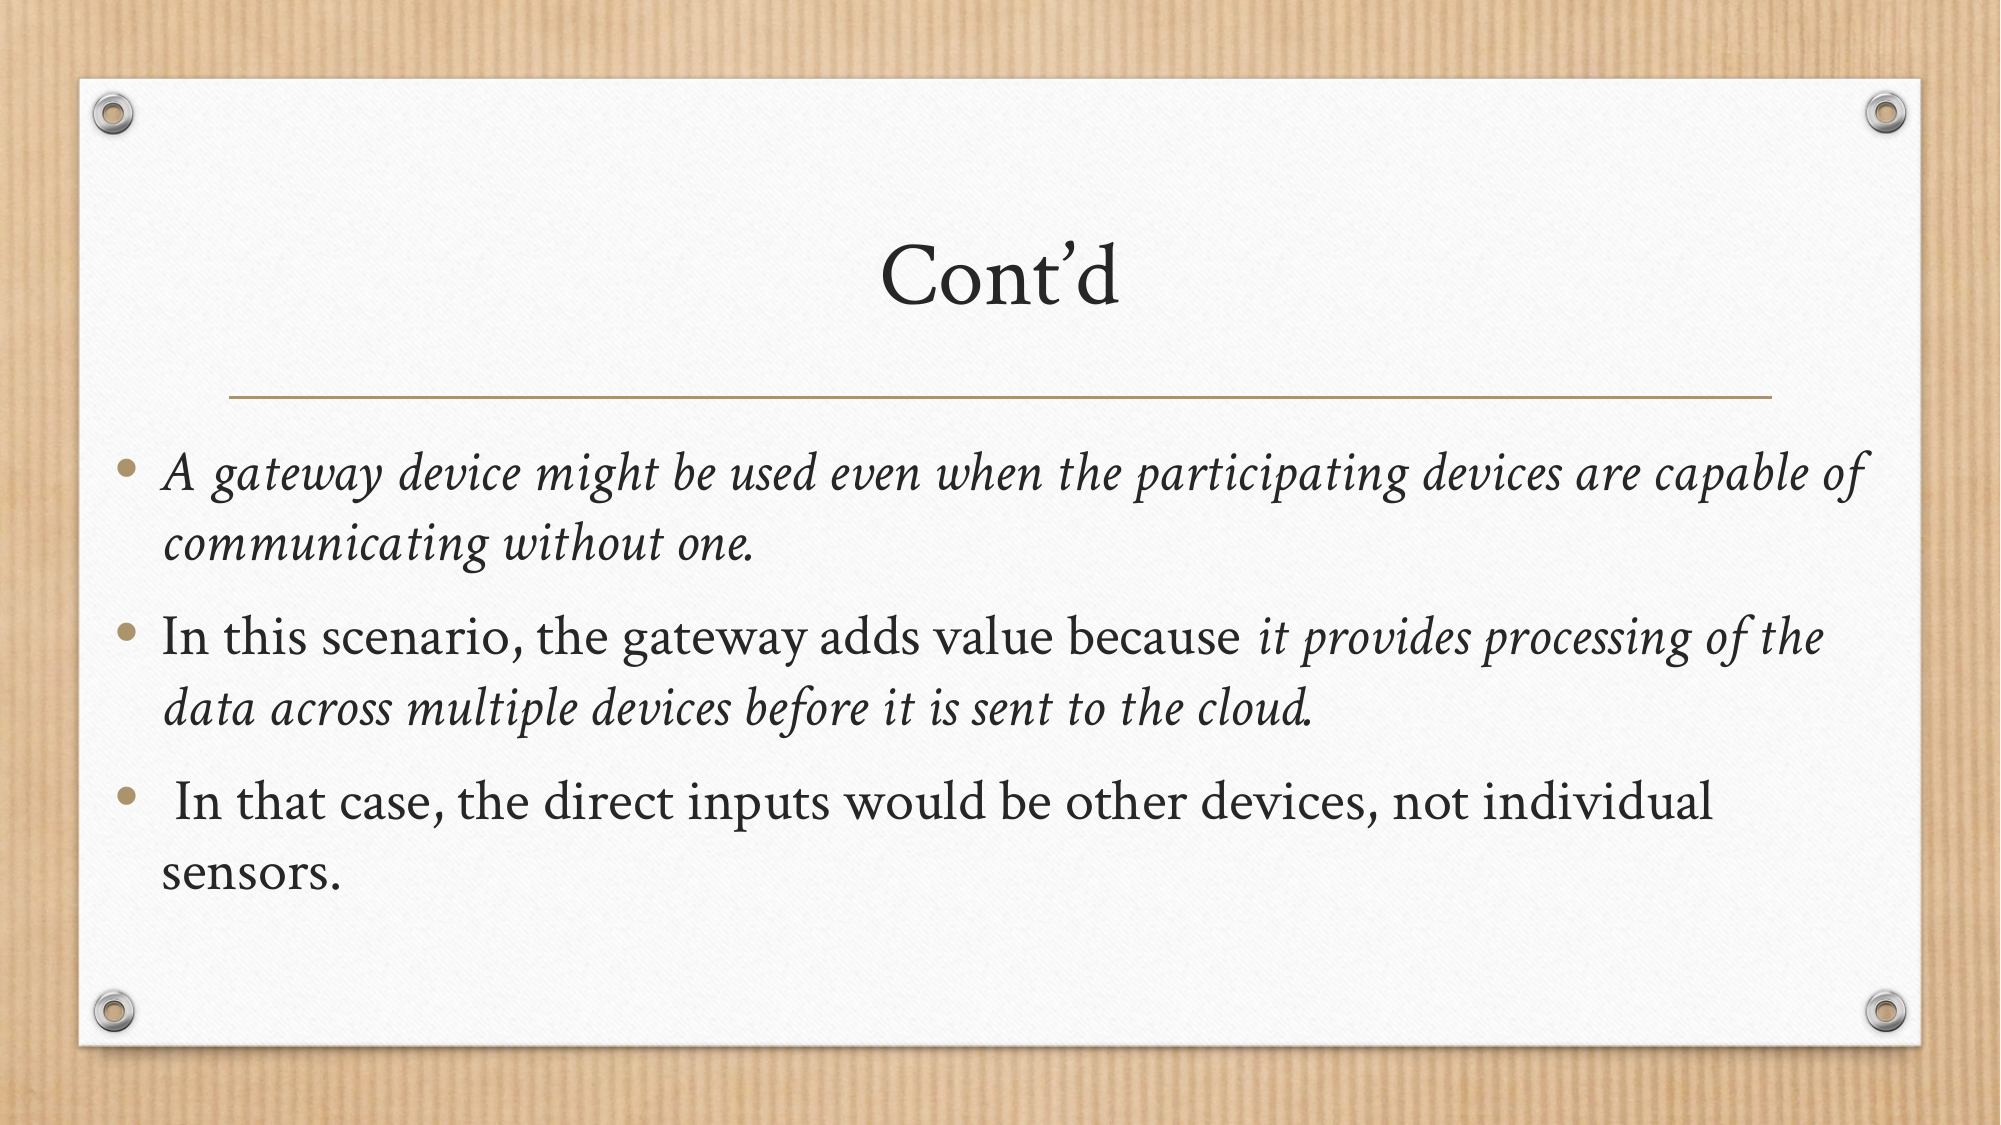

# Cont’d
A gateway device might be used even when the participating devices are capable of communicating without one.
In this scenario, the gateway adds value because it provides processing of the data across multiple devices before it is sent to the cloud.
 In that case, the direct inputs would be other devices, not individual sensors.